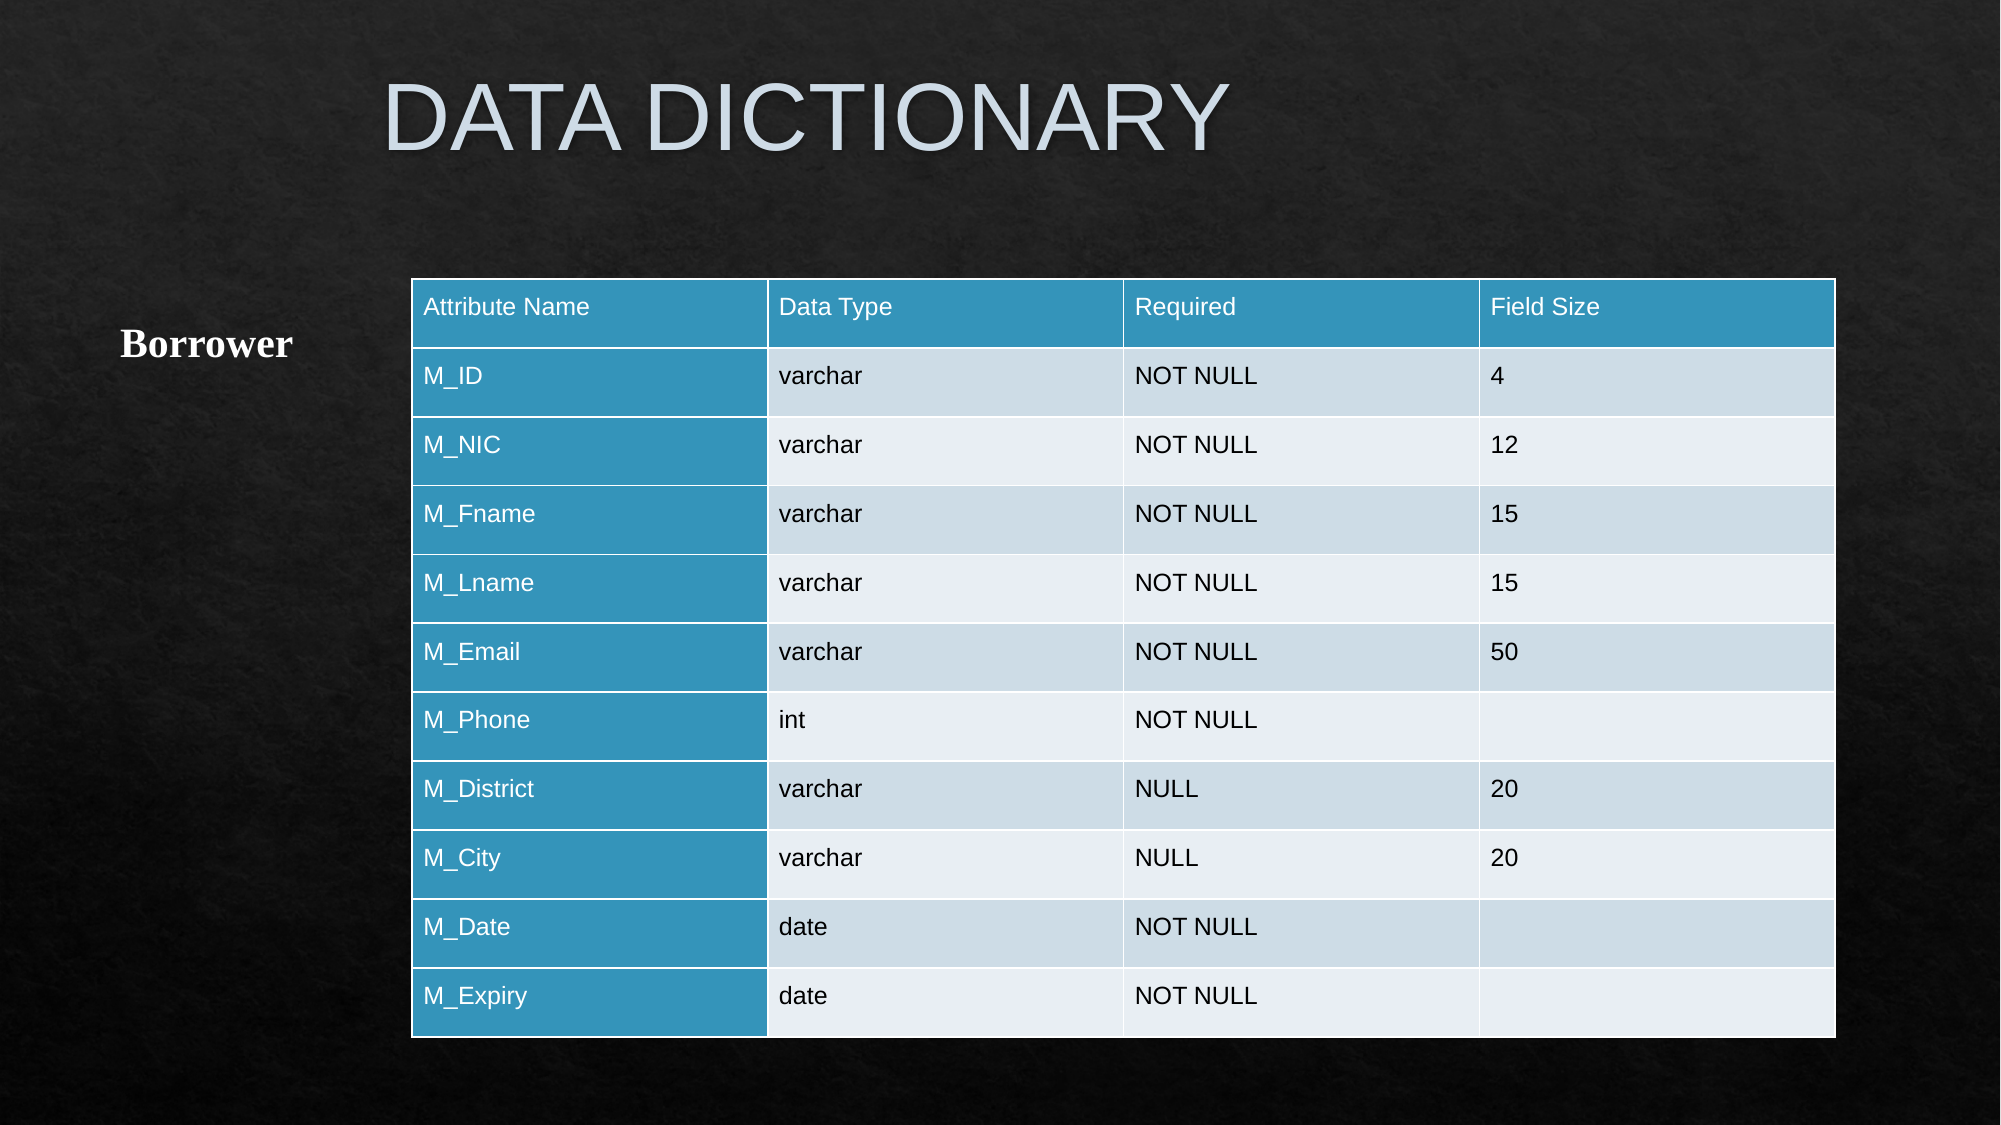

# DATA DICTIONARY
| Attribute Name | Data Type | Required | Field Size |
| --- | --- | --- | --- |
| M\_ID | varchar | NOT NULL | 4 |
| M\_NIC | varchar | NOT NULL | 12 |
| M\_Fname | varchar | NOT NULL | 15 |
| M\_Lname | varchar | NOT NULL | 15 |
| M\_Email | varchar | NOT NULL | 50 |
| M\_Phone | int | NOT NULL |  |
| M\_District | varchar | NULL | 20 |
| M\_City | varchar | NULL | 20 |
| M\_Date | date | NOT NULL |  |
| M\_Expiry | date | NOT NULL |  |
Borrower